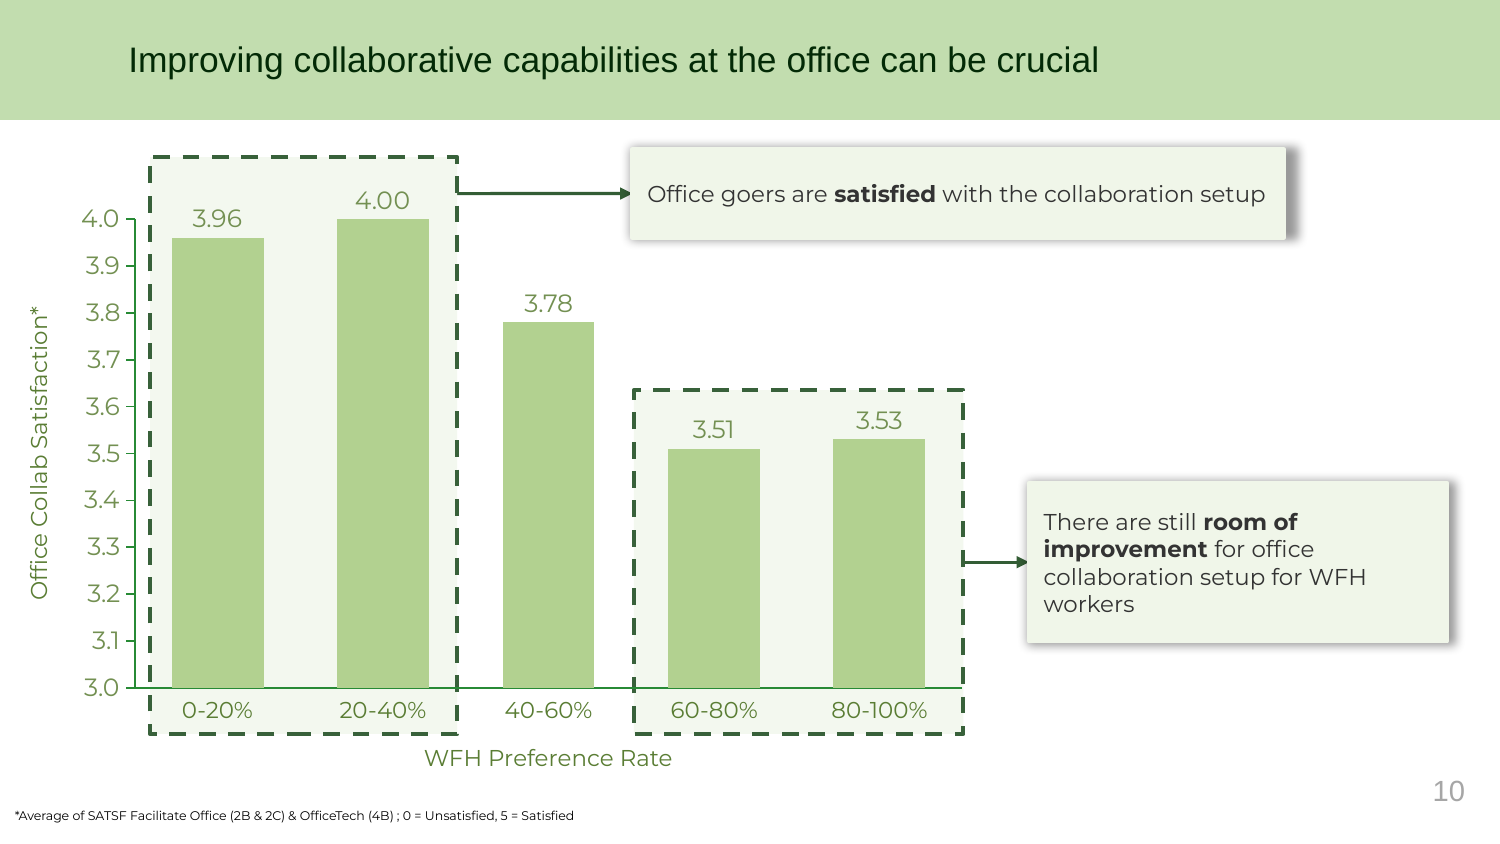

Improving collaborative capabilities at the office can be crucial
Office goers are satisfied with the collaboration setup

### Chart

| Category |  |
|---|---|
Office Collab Satisfaction*

There are still room of improvement for office collaboration setup for WFH workers
0-20%
20-40%
40-60%
60-80%
80-100%
WFH Preference Rate
10
*Average of SATSF Facilitate Office (2B & 2C) & OfficeTech (4B) ; 0 = Unsatisfied, 5 = Satisfied